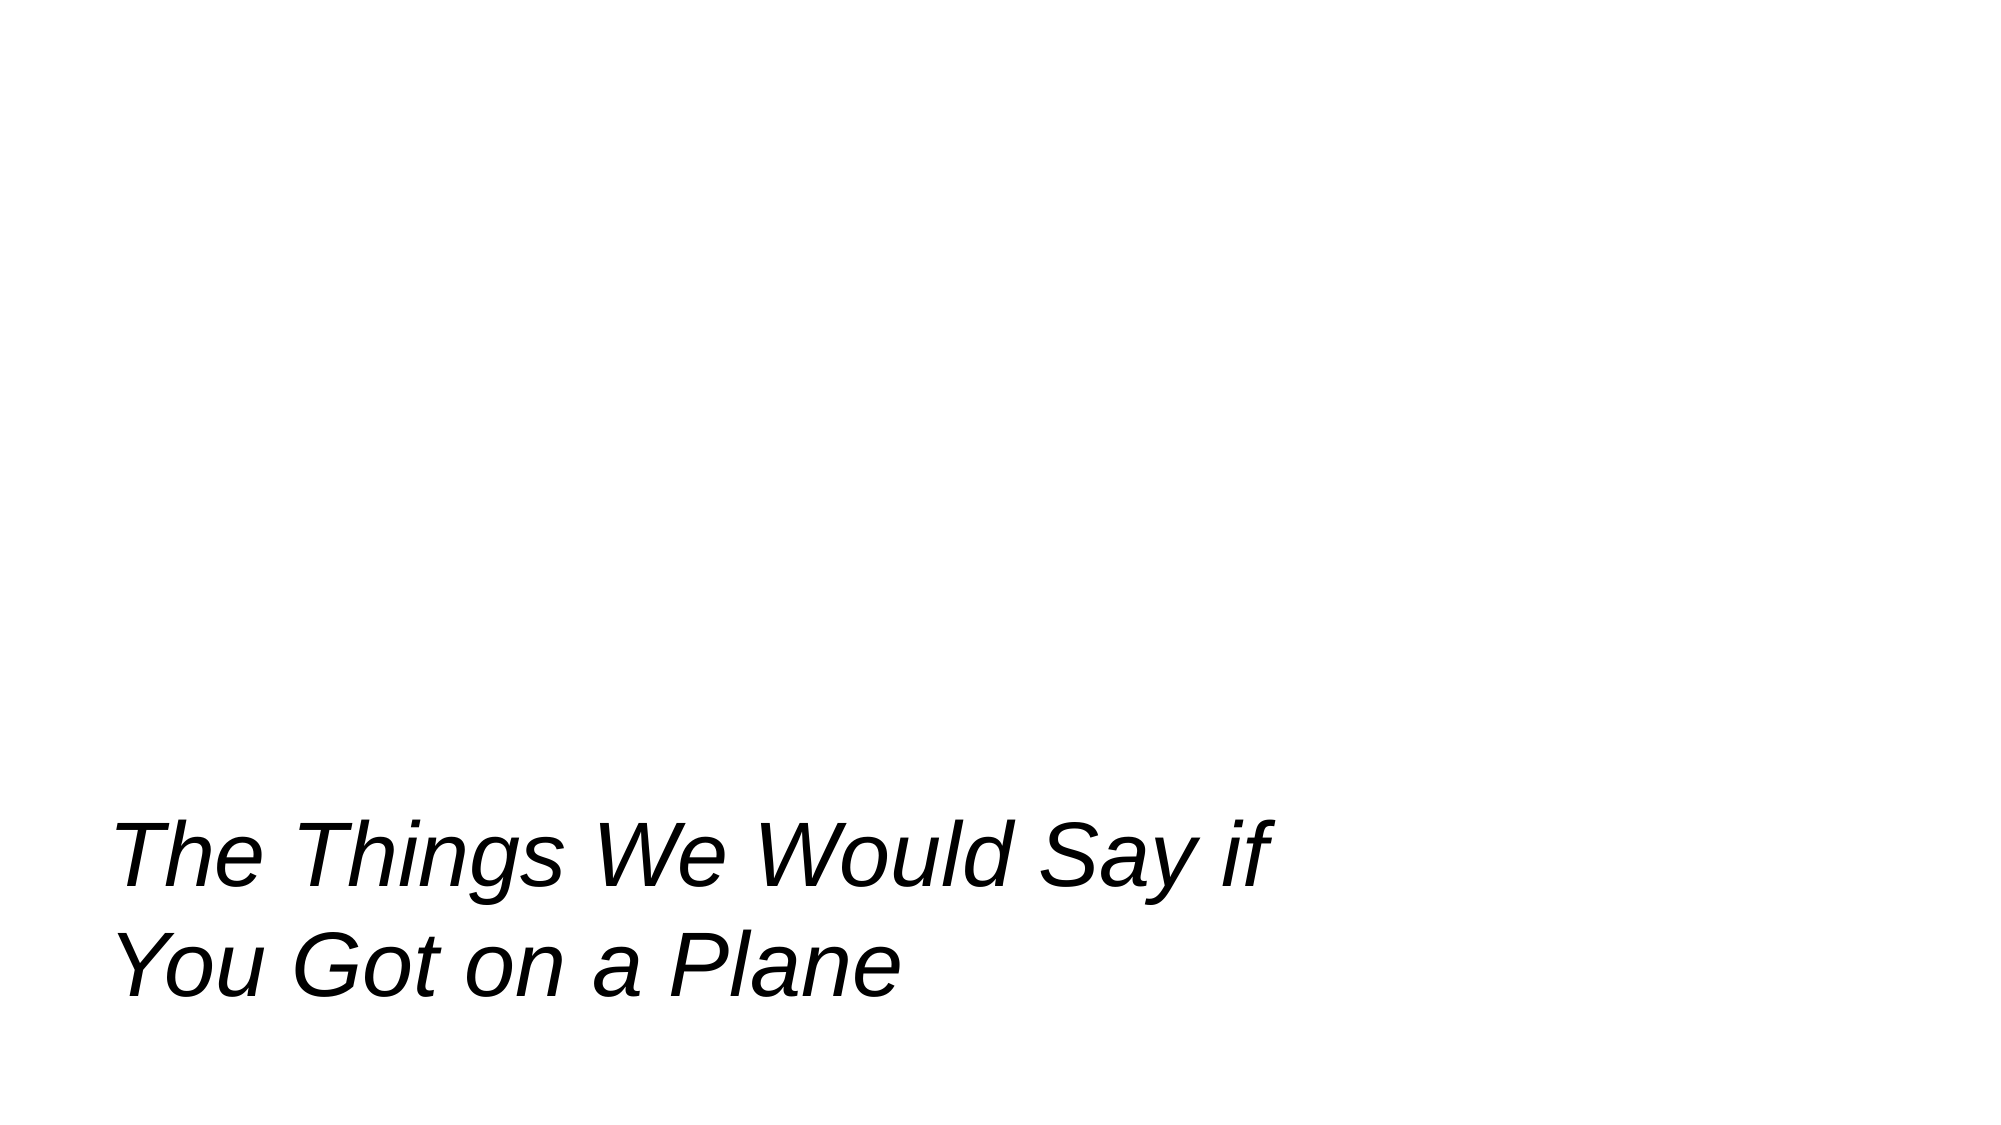

# The Things We Would Say if You Got on a Plane
MAKING